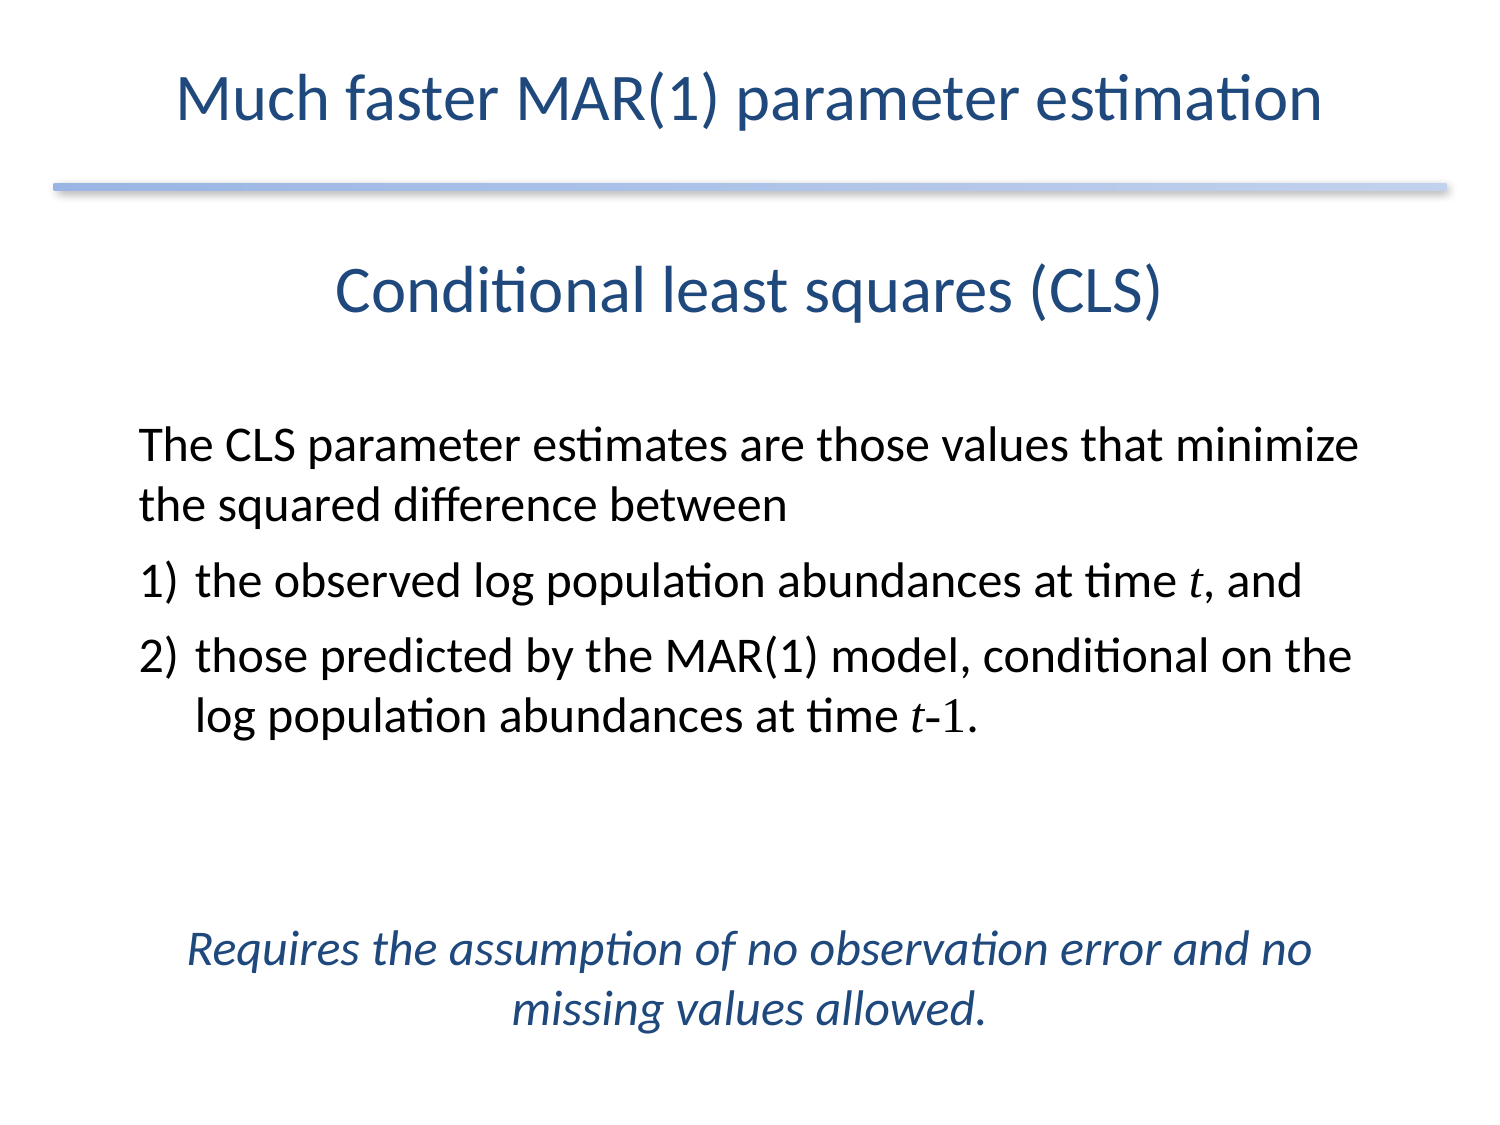

# Much faster MAR(1) parameter estimation

Conditional least squares (CLS)
The CLS parameter estimates are those values that minimize the squared difference between
the observed log population abundances at time t, and
those predicted by the MAR(1) model, conditional on the log population abundances at time t-1.
Requires the assumption of no observation error and no missing values allowed.